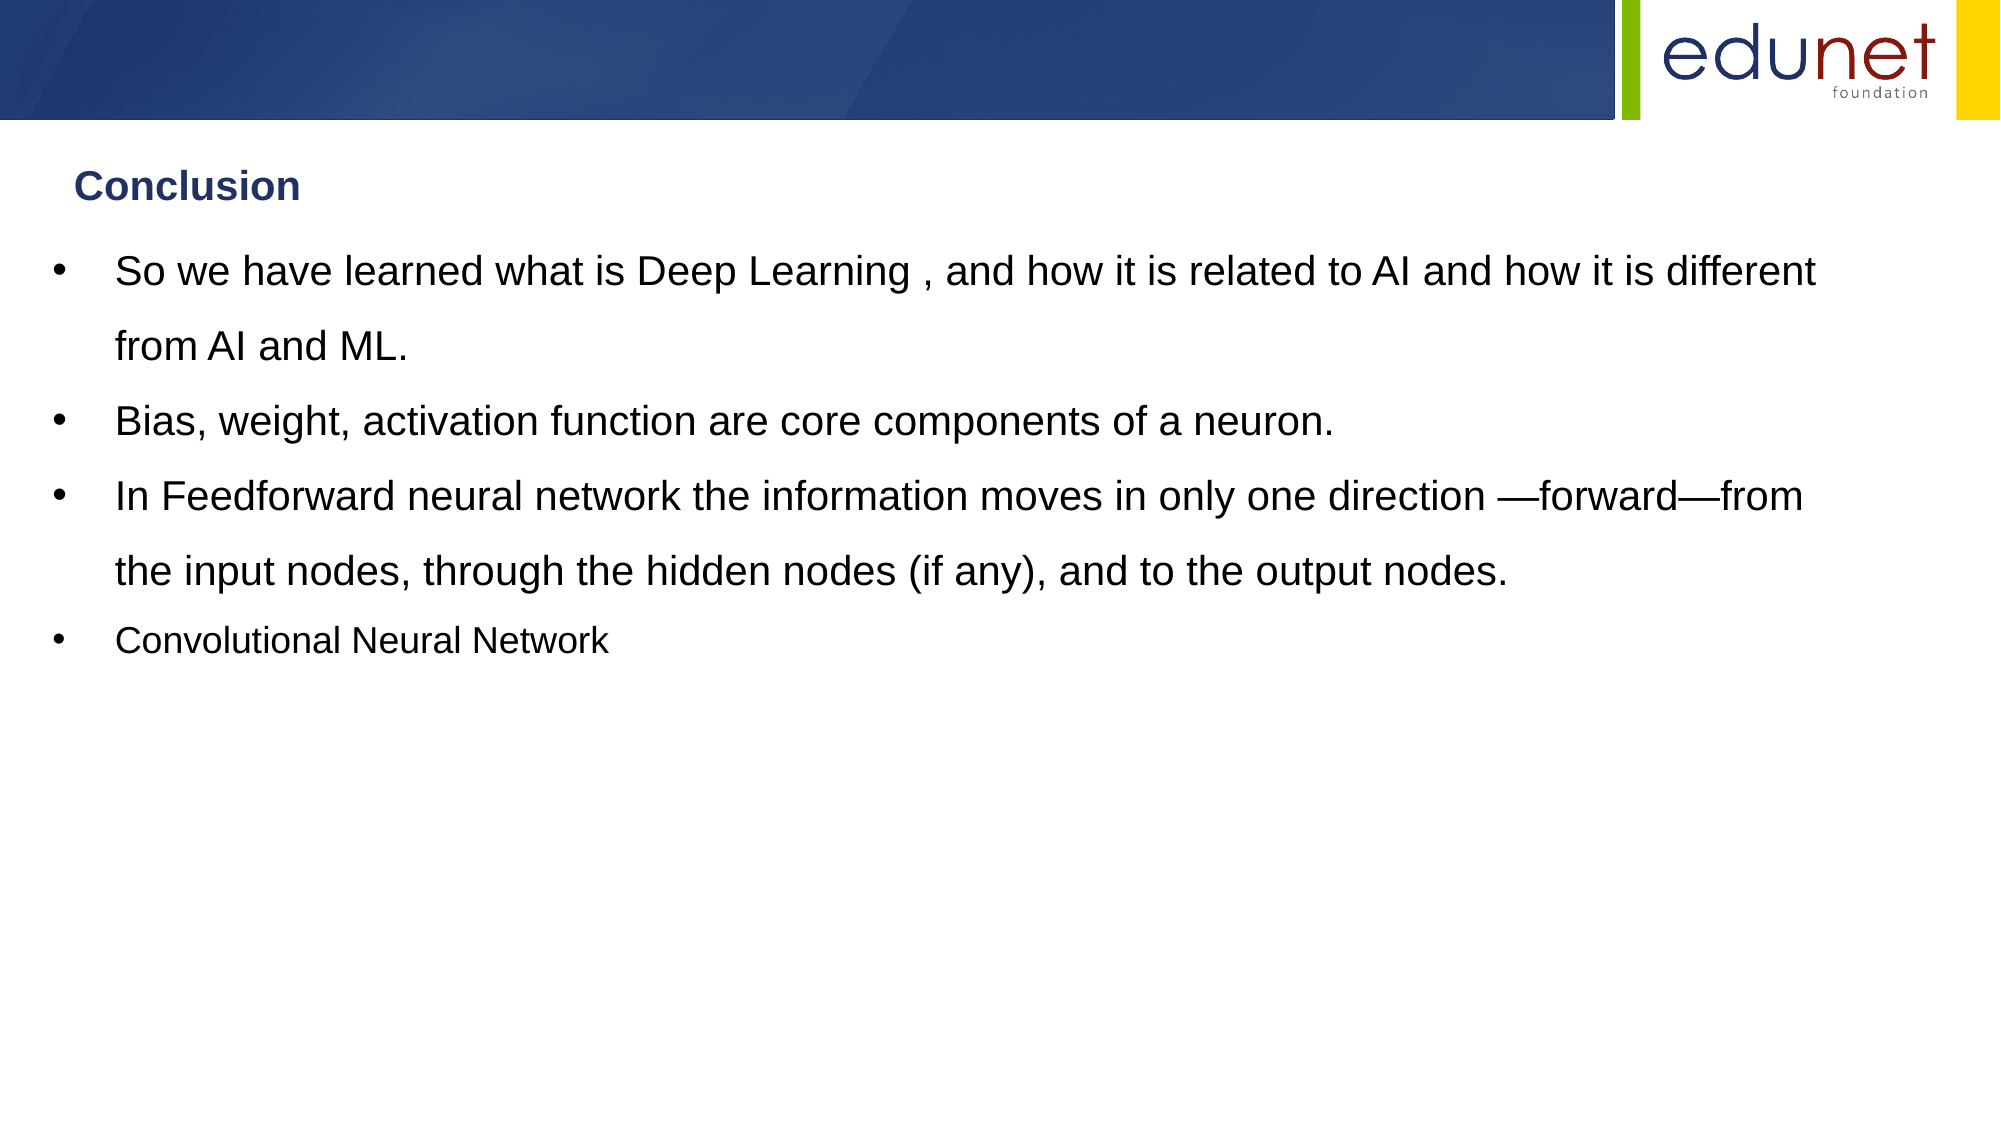

Conclusion
So we have learned what is Deep Learning , and how it is related to AI and how it is different from AI and ML.
Bias, weight, activation function are core components of a neuron.
In Feedforward neural network the information moves in only one direction —forward—from the input nodes, through the hidden nodes (if any), and to the output nodes.
Convolutional Neural Network